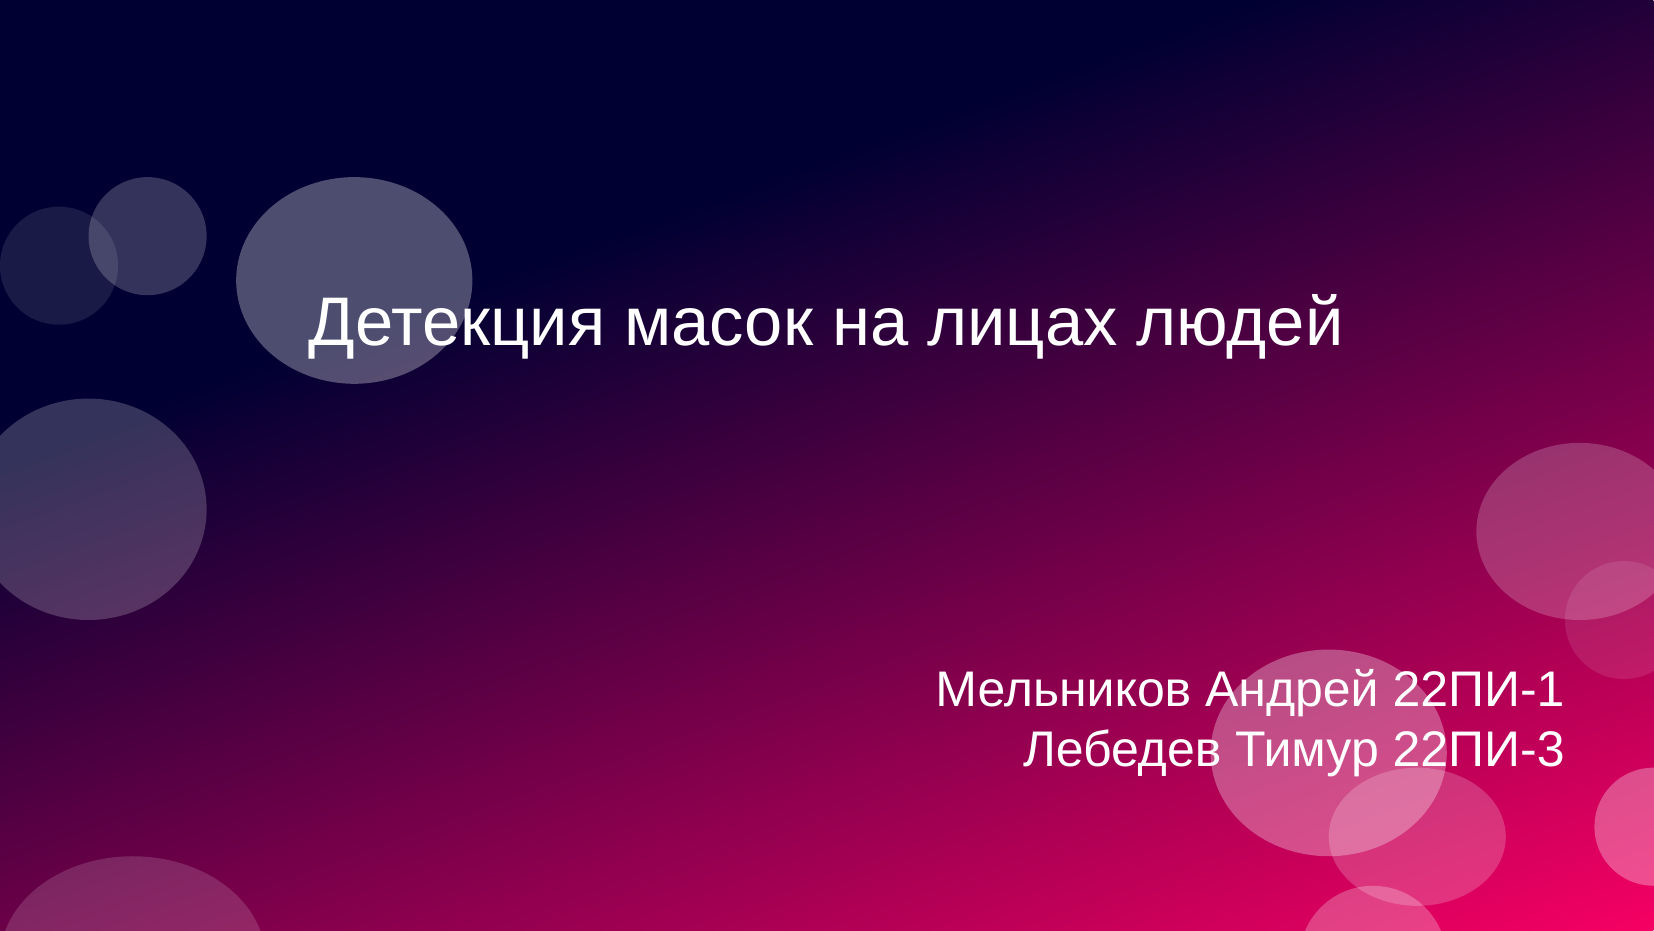

# Детекция масок на лицах людей
Мельников Андрей 22ПИ-1
Лебедев Тимур 22ПИ-3